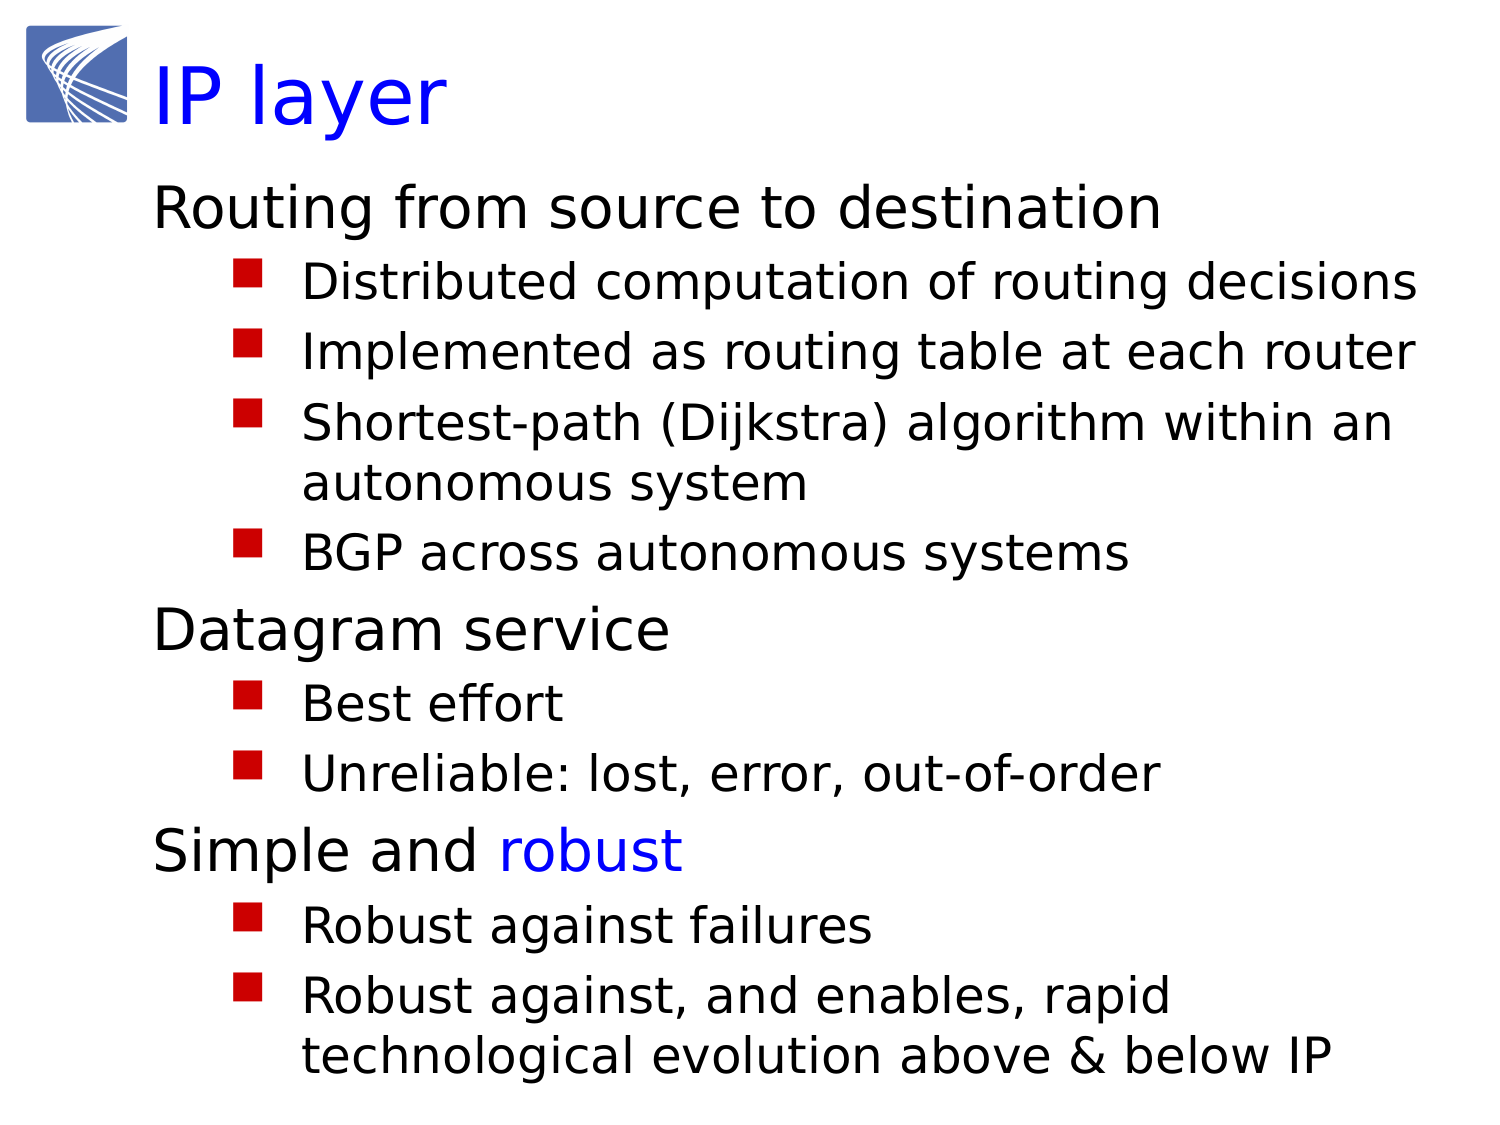

# IP layer
Routing from source to destination
Distributed computation of routing decisions
Implemented as routing table at each router
Shortest-path (Dijkstra) algorithm within an autonomous system
BGP across autonomous systems
Datagram service
Best effort
Unreliable: lost, error, out-of-order
Simple and robust
Robust against failures
Robust against, and enables, rapid technological evolution above & below IP